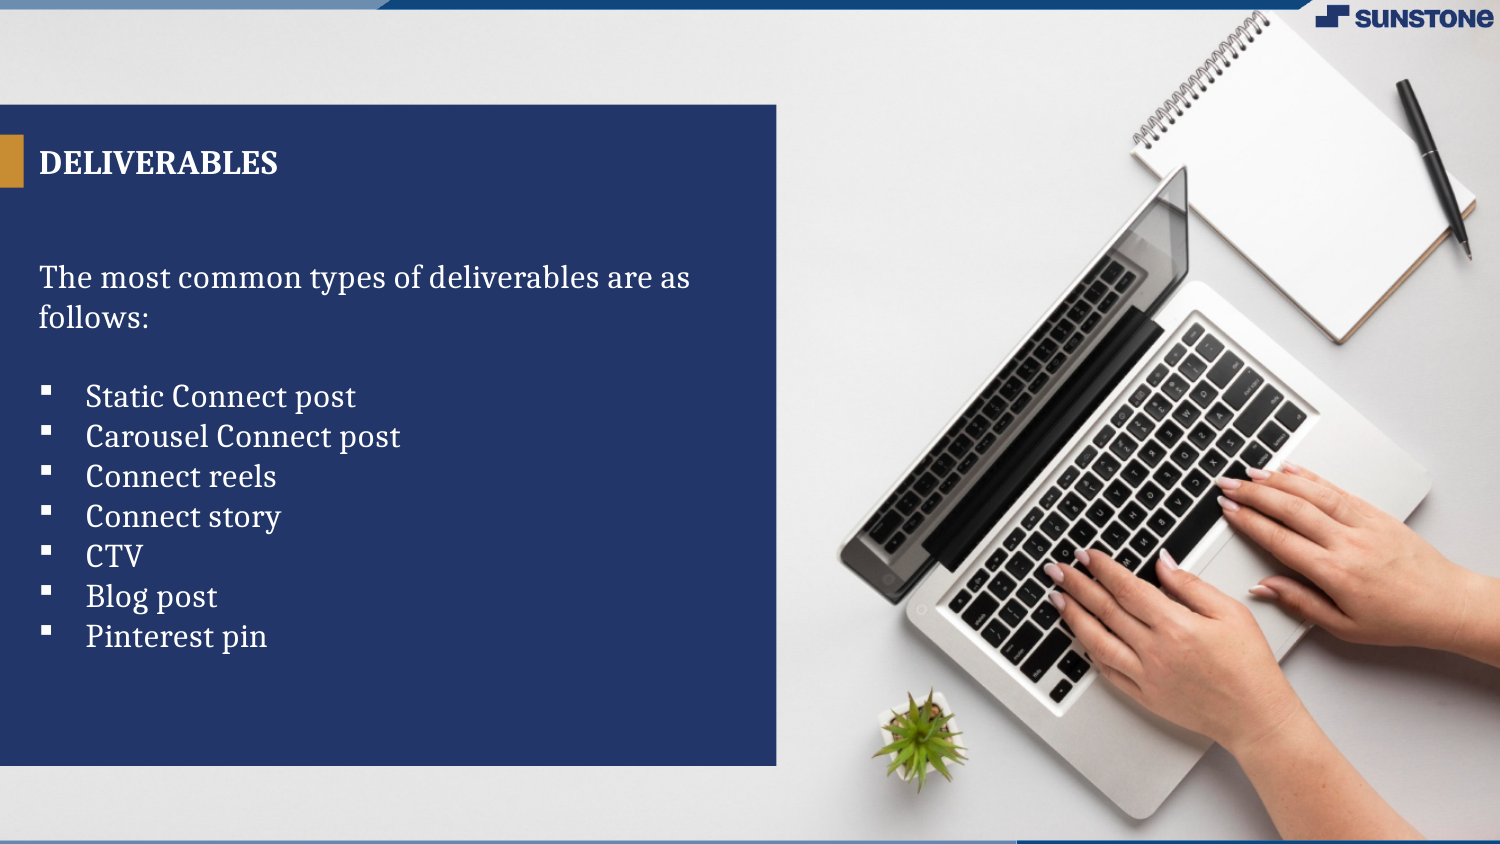

# DELIVERABLES

The most common types of deliverables are as follows:

Static Connect post
Carousel Connect post
Connect reels
Connect story
CTV
Blog post
Pinterest pin